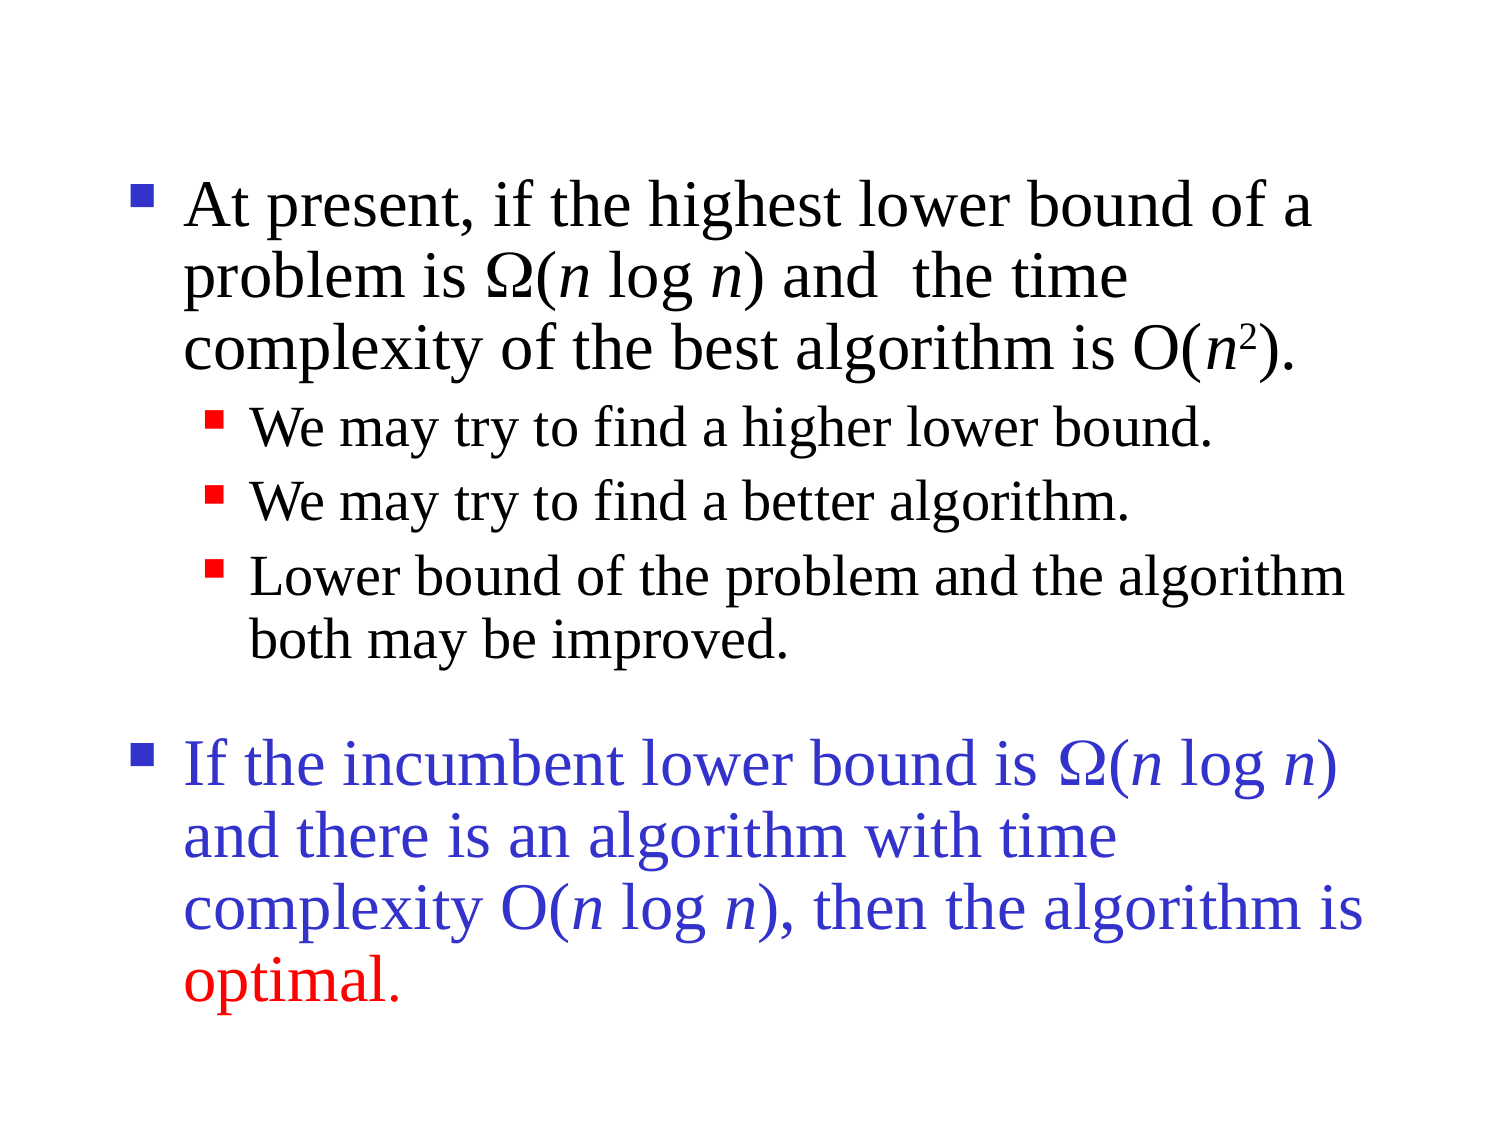

At present, if the highest lower bound of a problem is Ω(n log n) and  the time complexity of the best algorithm is O(n2).
We may try to find a higher lower bound.
We may try to find a better algorithm.
Lower bound of the problem and the algorithm both may be improved.
If the incumbent lower bound is Ω(n log n) and there is an algorithm with time complexity O(n log n), then the algorithm is optimal.